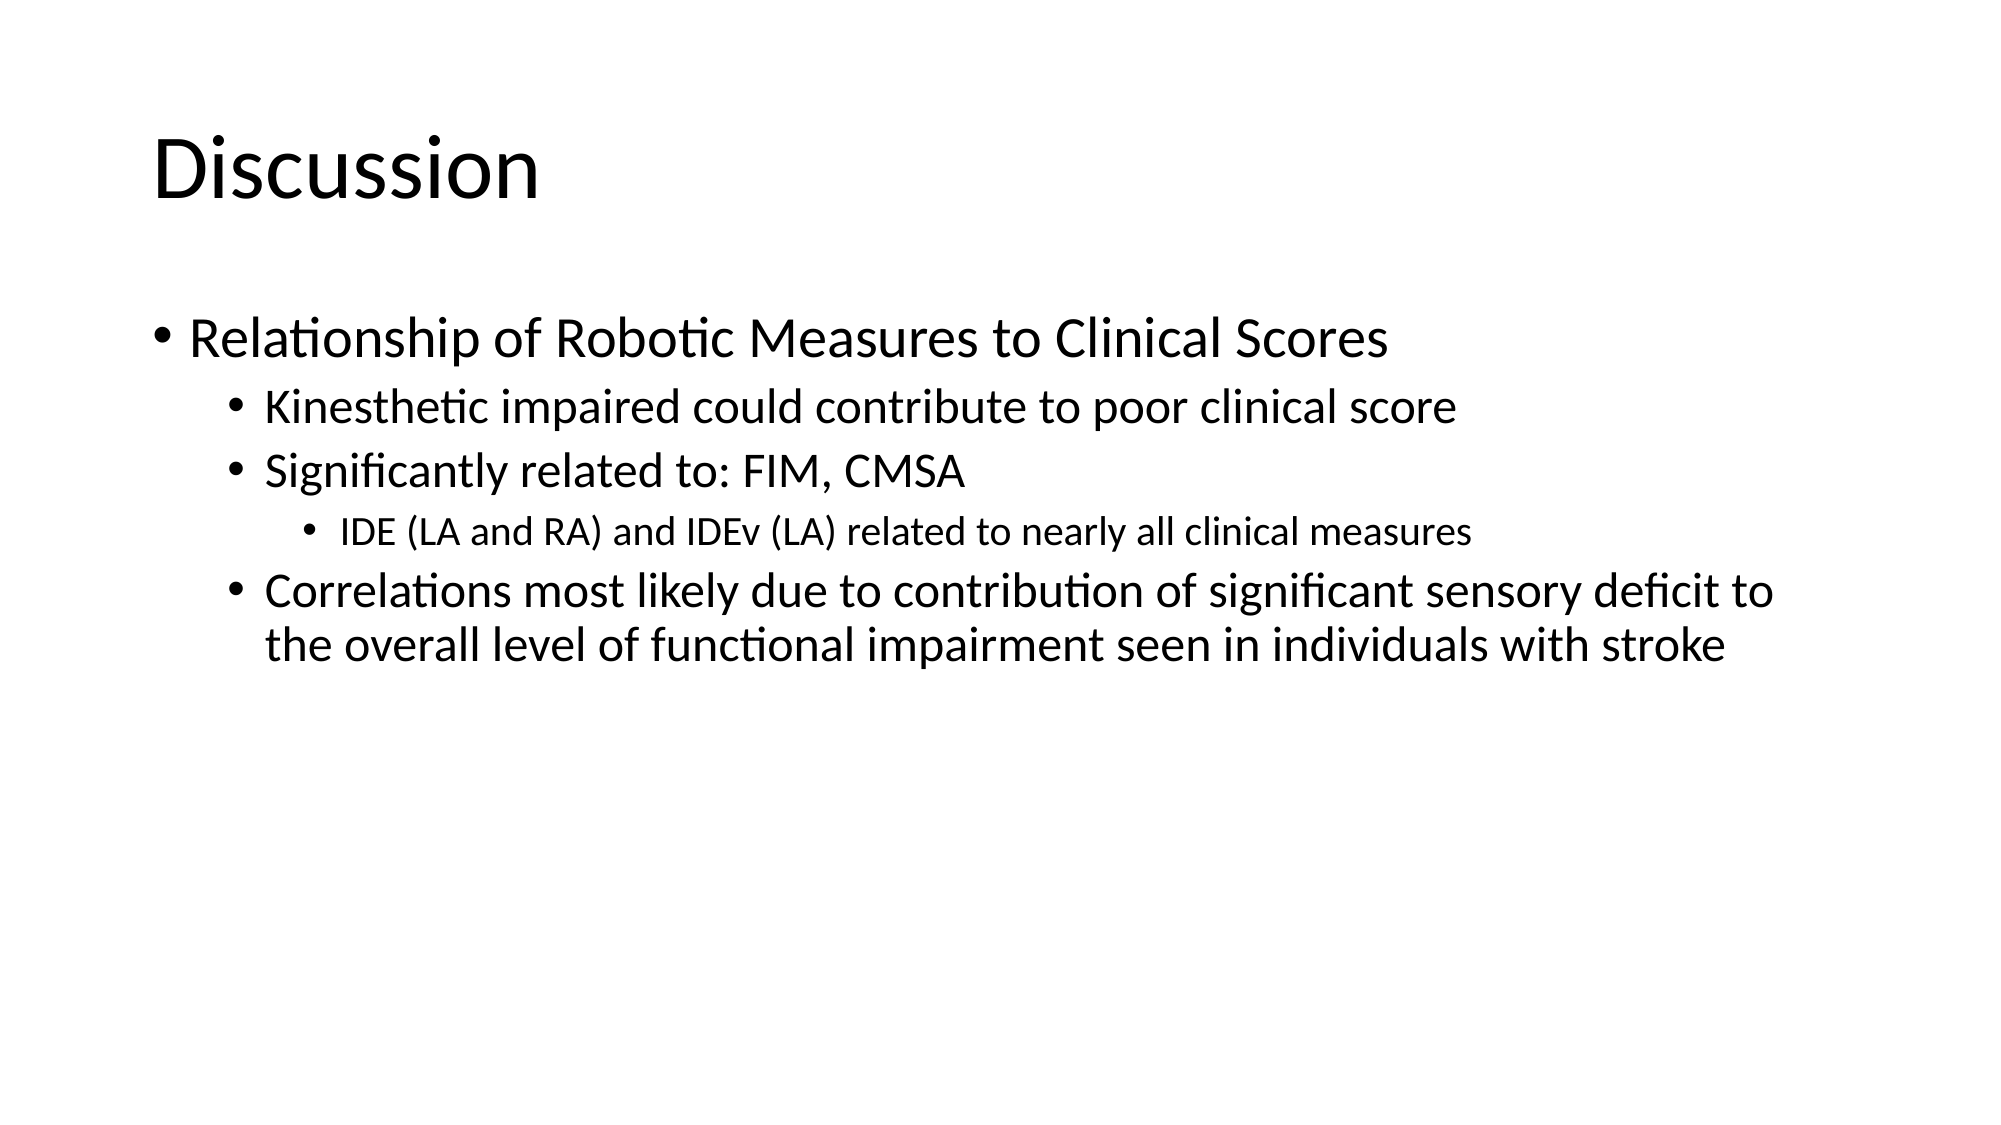

# Discussion
Relationship of Robotic Measures to Clinical Scores
Kinesthetic impaired could contribute to poor clinical score
Significantly related to: FIM, CMSA
IDE (LA and RA) and IDEv (LA) related to nearly all clinical measures
Correlations most likely due to contribution of significant sensory deficit to the overall level of functional impairment seen in individuals with stroke